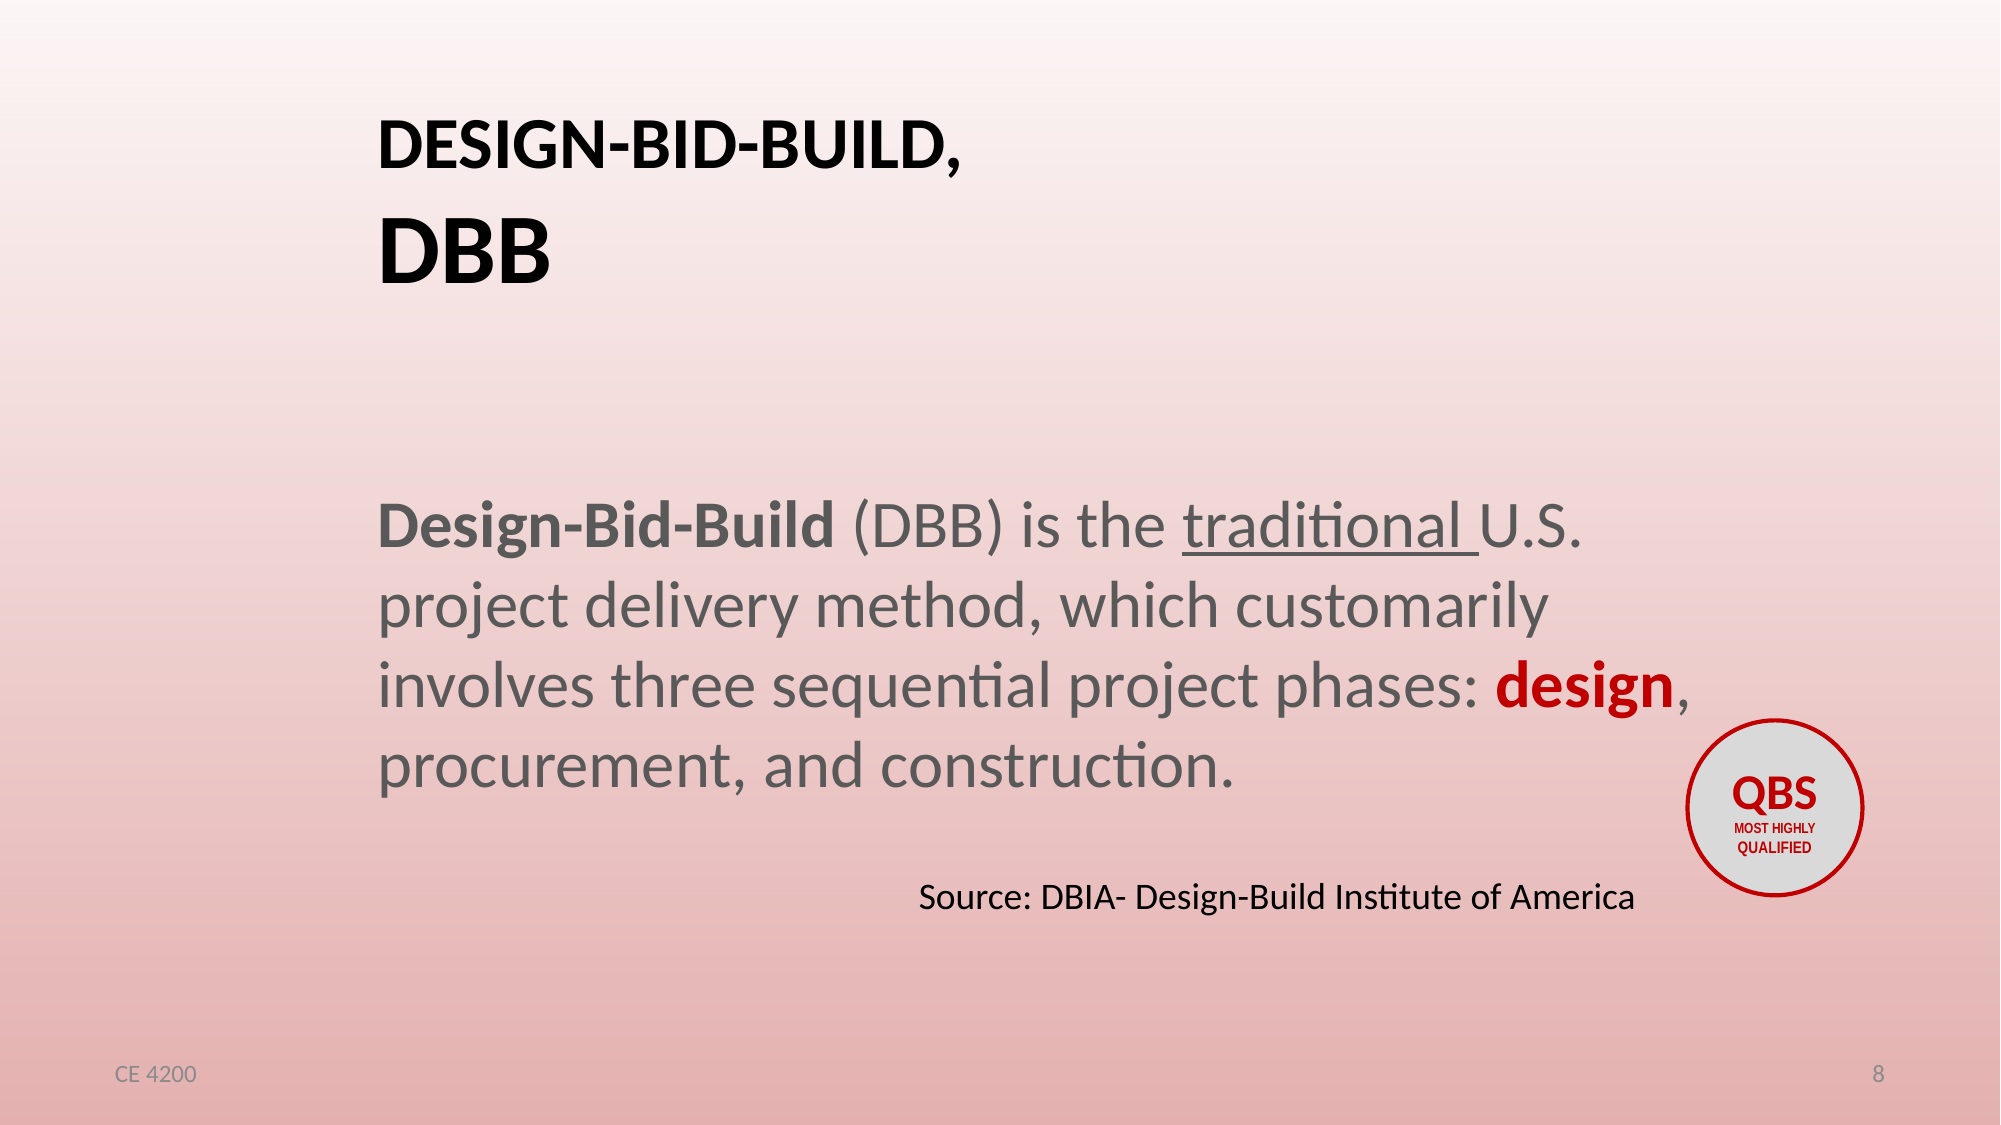

# Design-bid-build, dbb
Design-Bid-Build (DBB) is the traditional U.S. project delivery method, which customarily involves three sequential project phases: design, procurement, and construction.
QBS
MOST HIGHLY QUALIFIED
Source: DBIA- Design-Build Institute of America
CE 4200
8